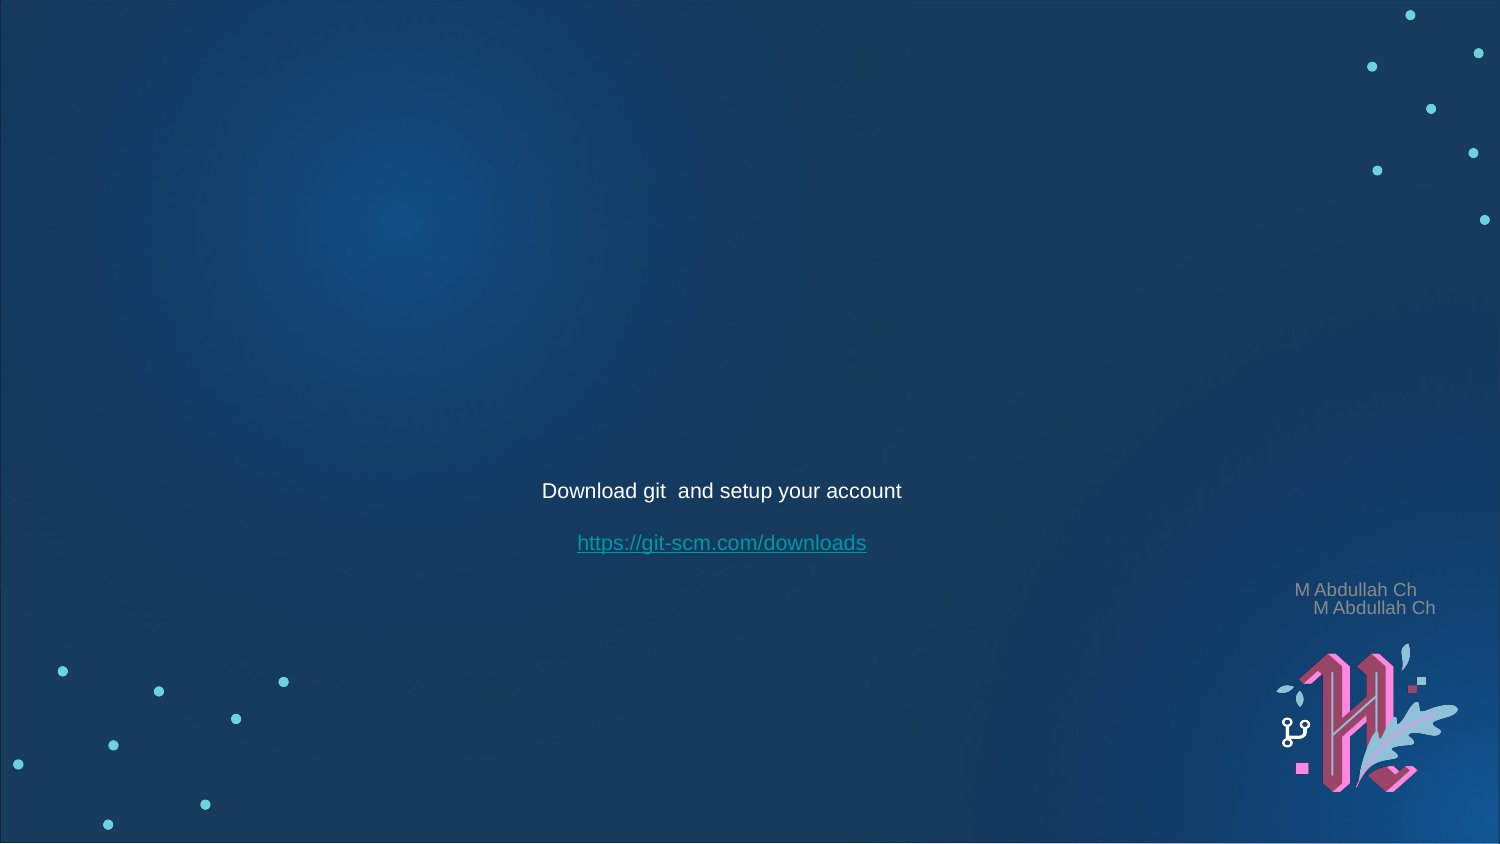

# Download git  and setup your account https://git-scm.com/downloads
M Abdullah Ch
M Abdullah Ch